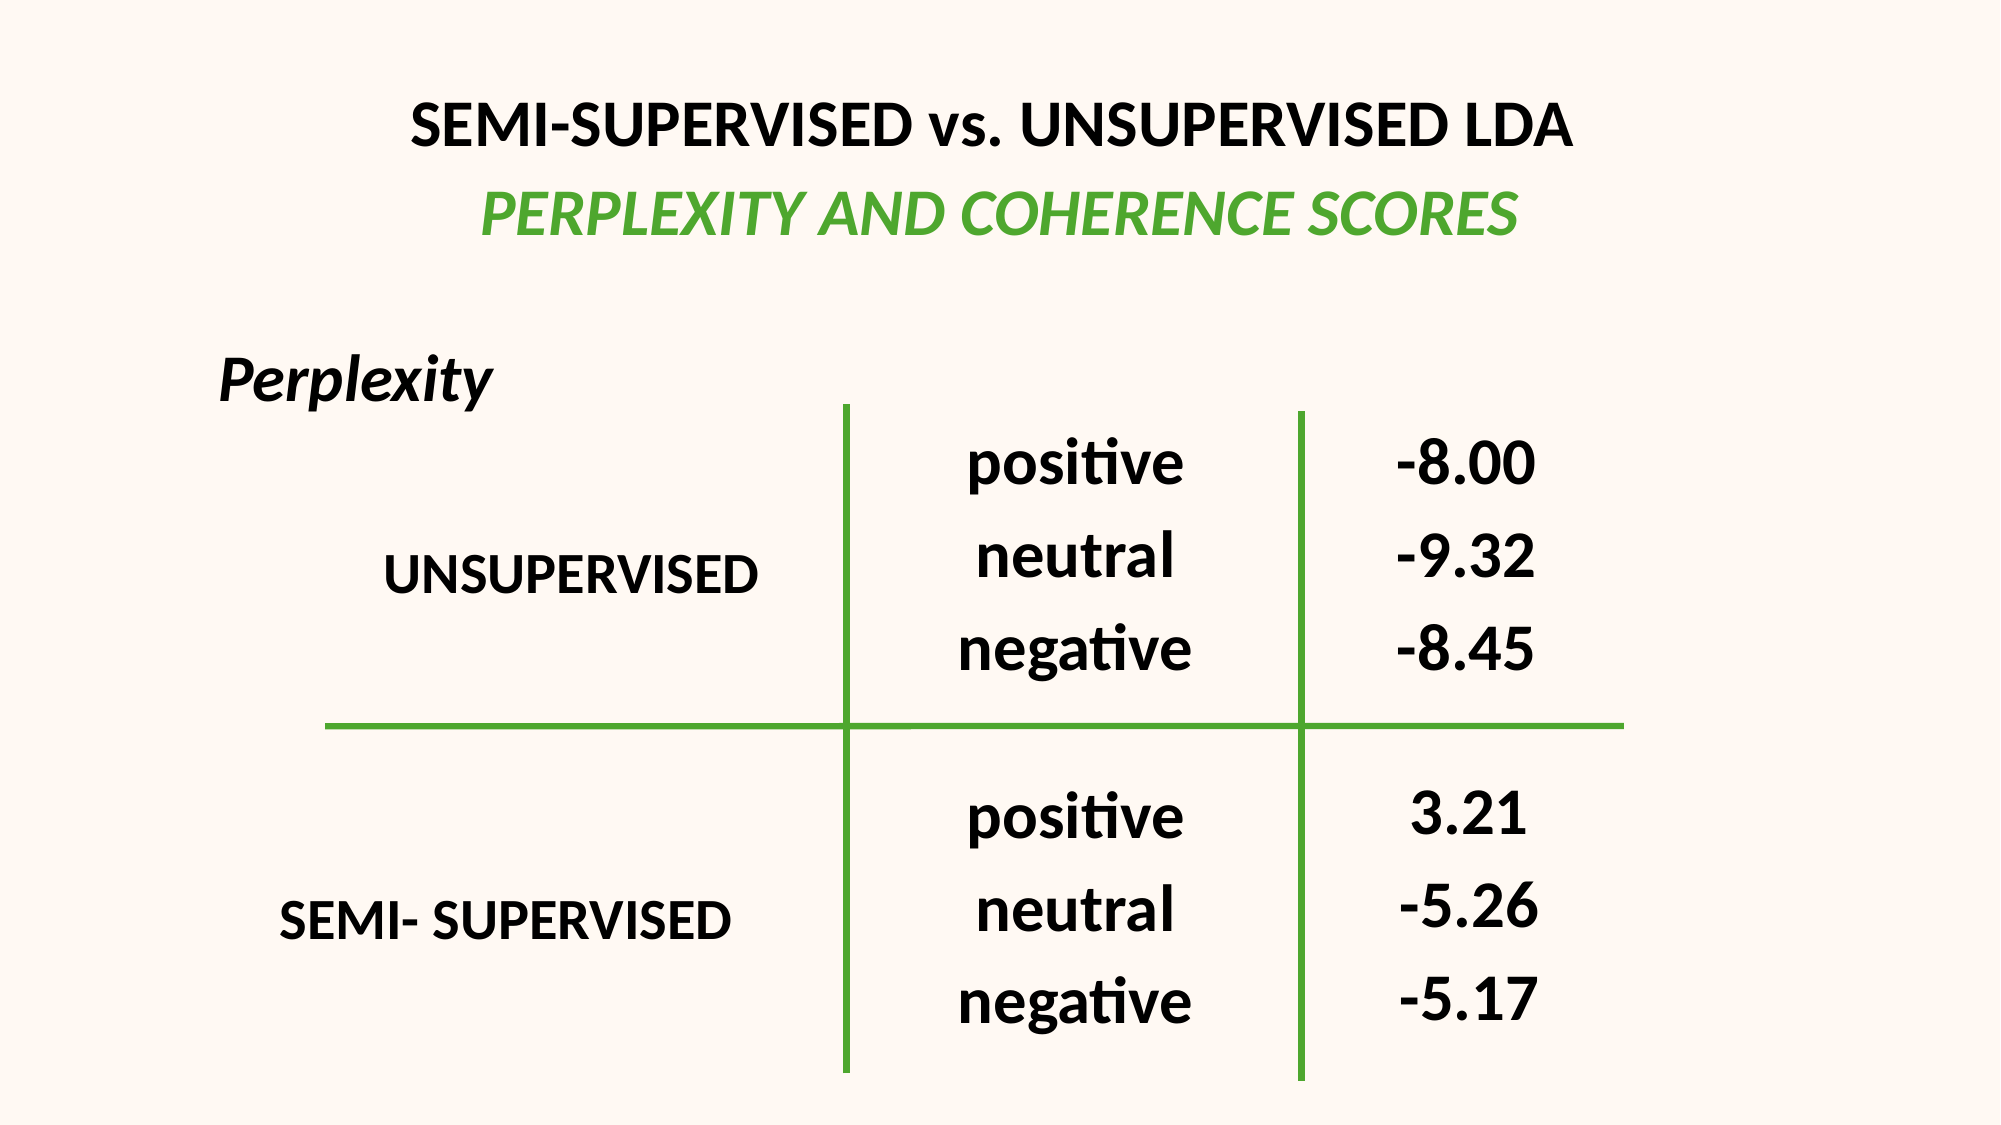

# SEMI-SUPERVISED vs. UNSUPERVISED LDA
PERPLEXITY AND COHERENCE SCORES
Perplexity
-8.00
-9.32
-8.45
positive
neutral
negative
UNSUPERVISED
positive
neutral
negative
3.21
-5.26
-5.17
SEMI- SUPERVISED